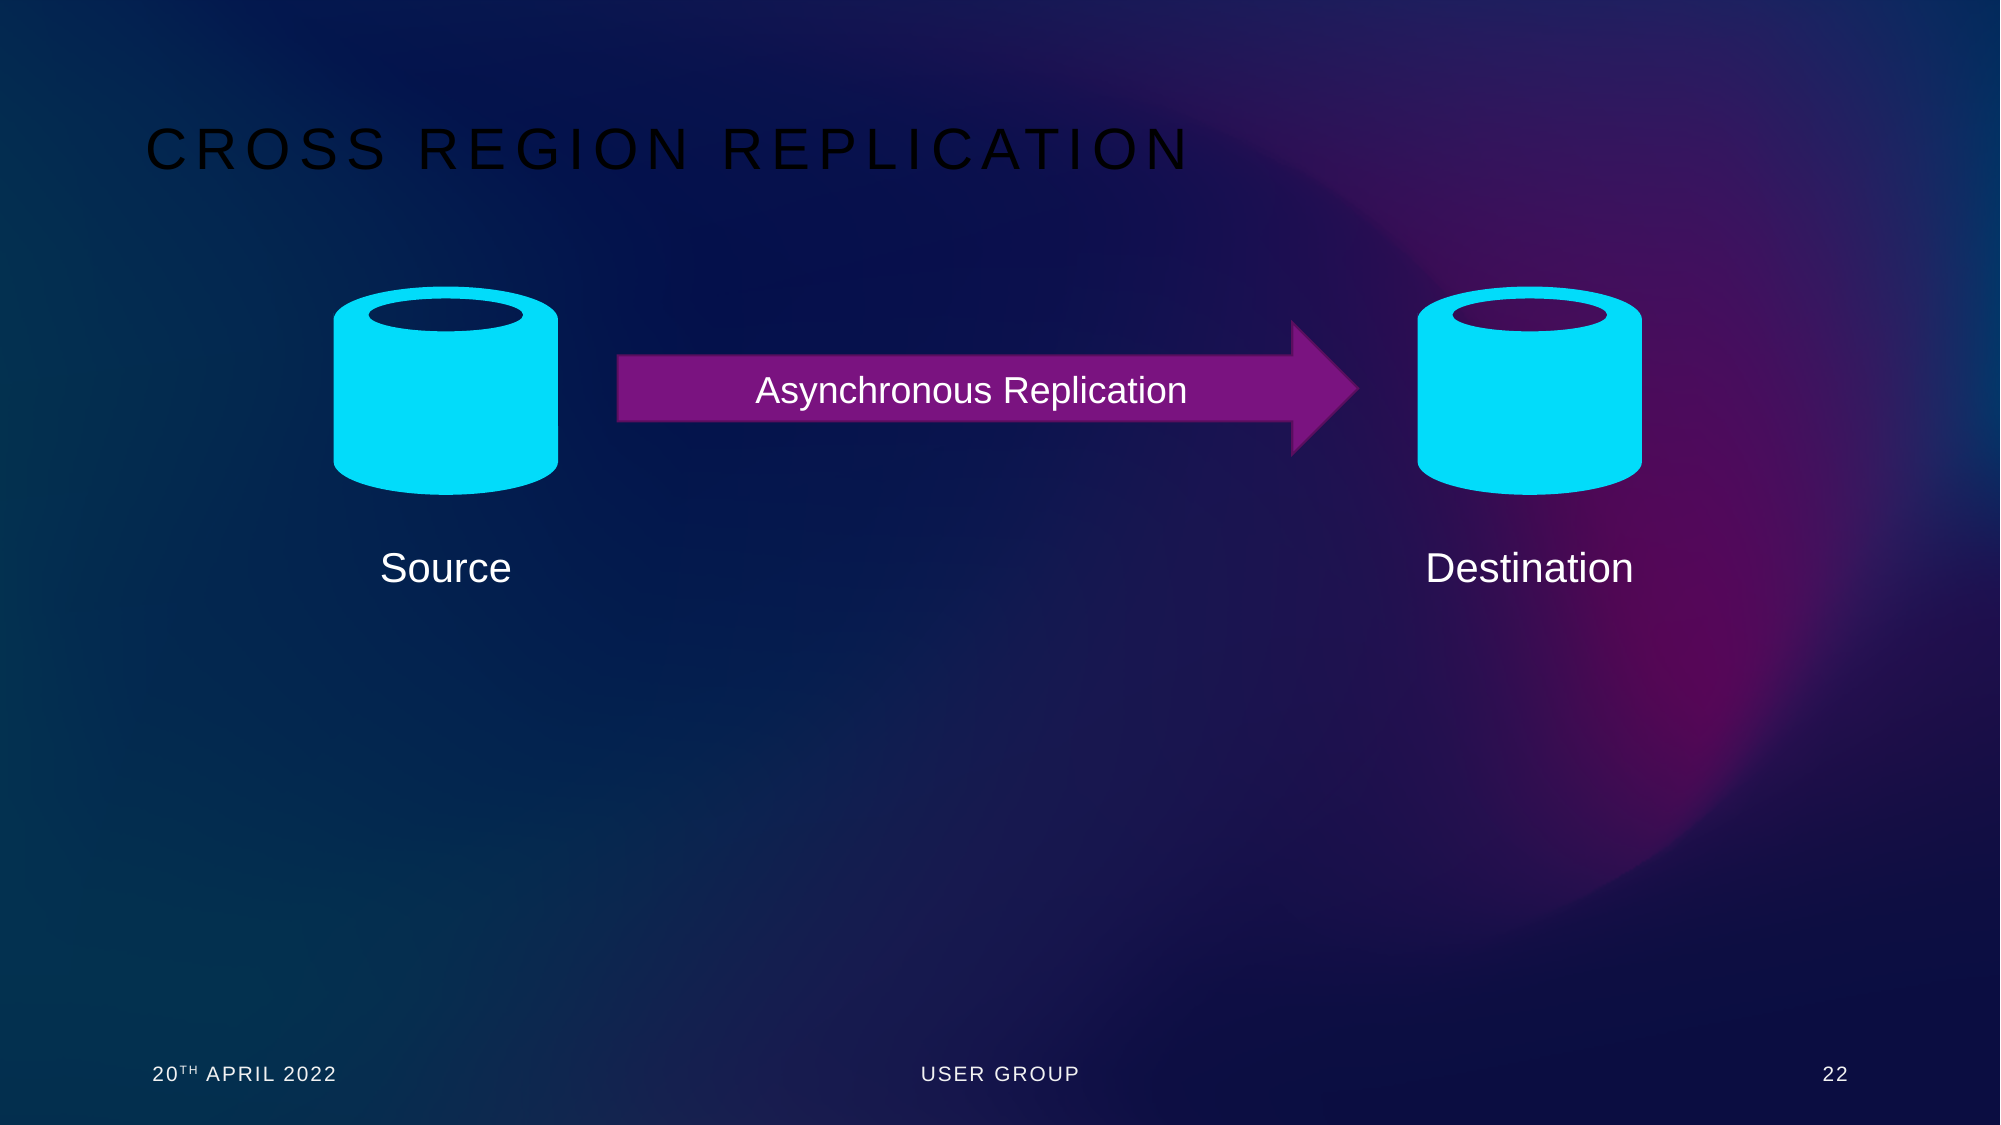

# Cross Region replication

Asynchronous Replication
Source
Destination
20th April 2022
User group
22